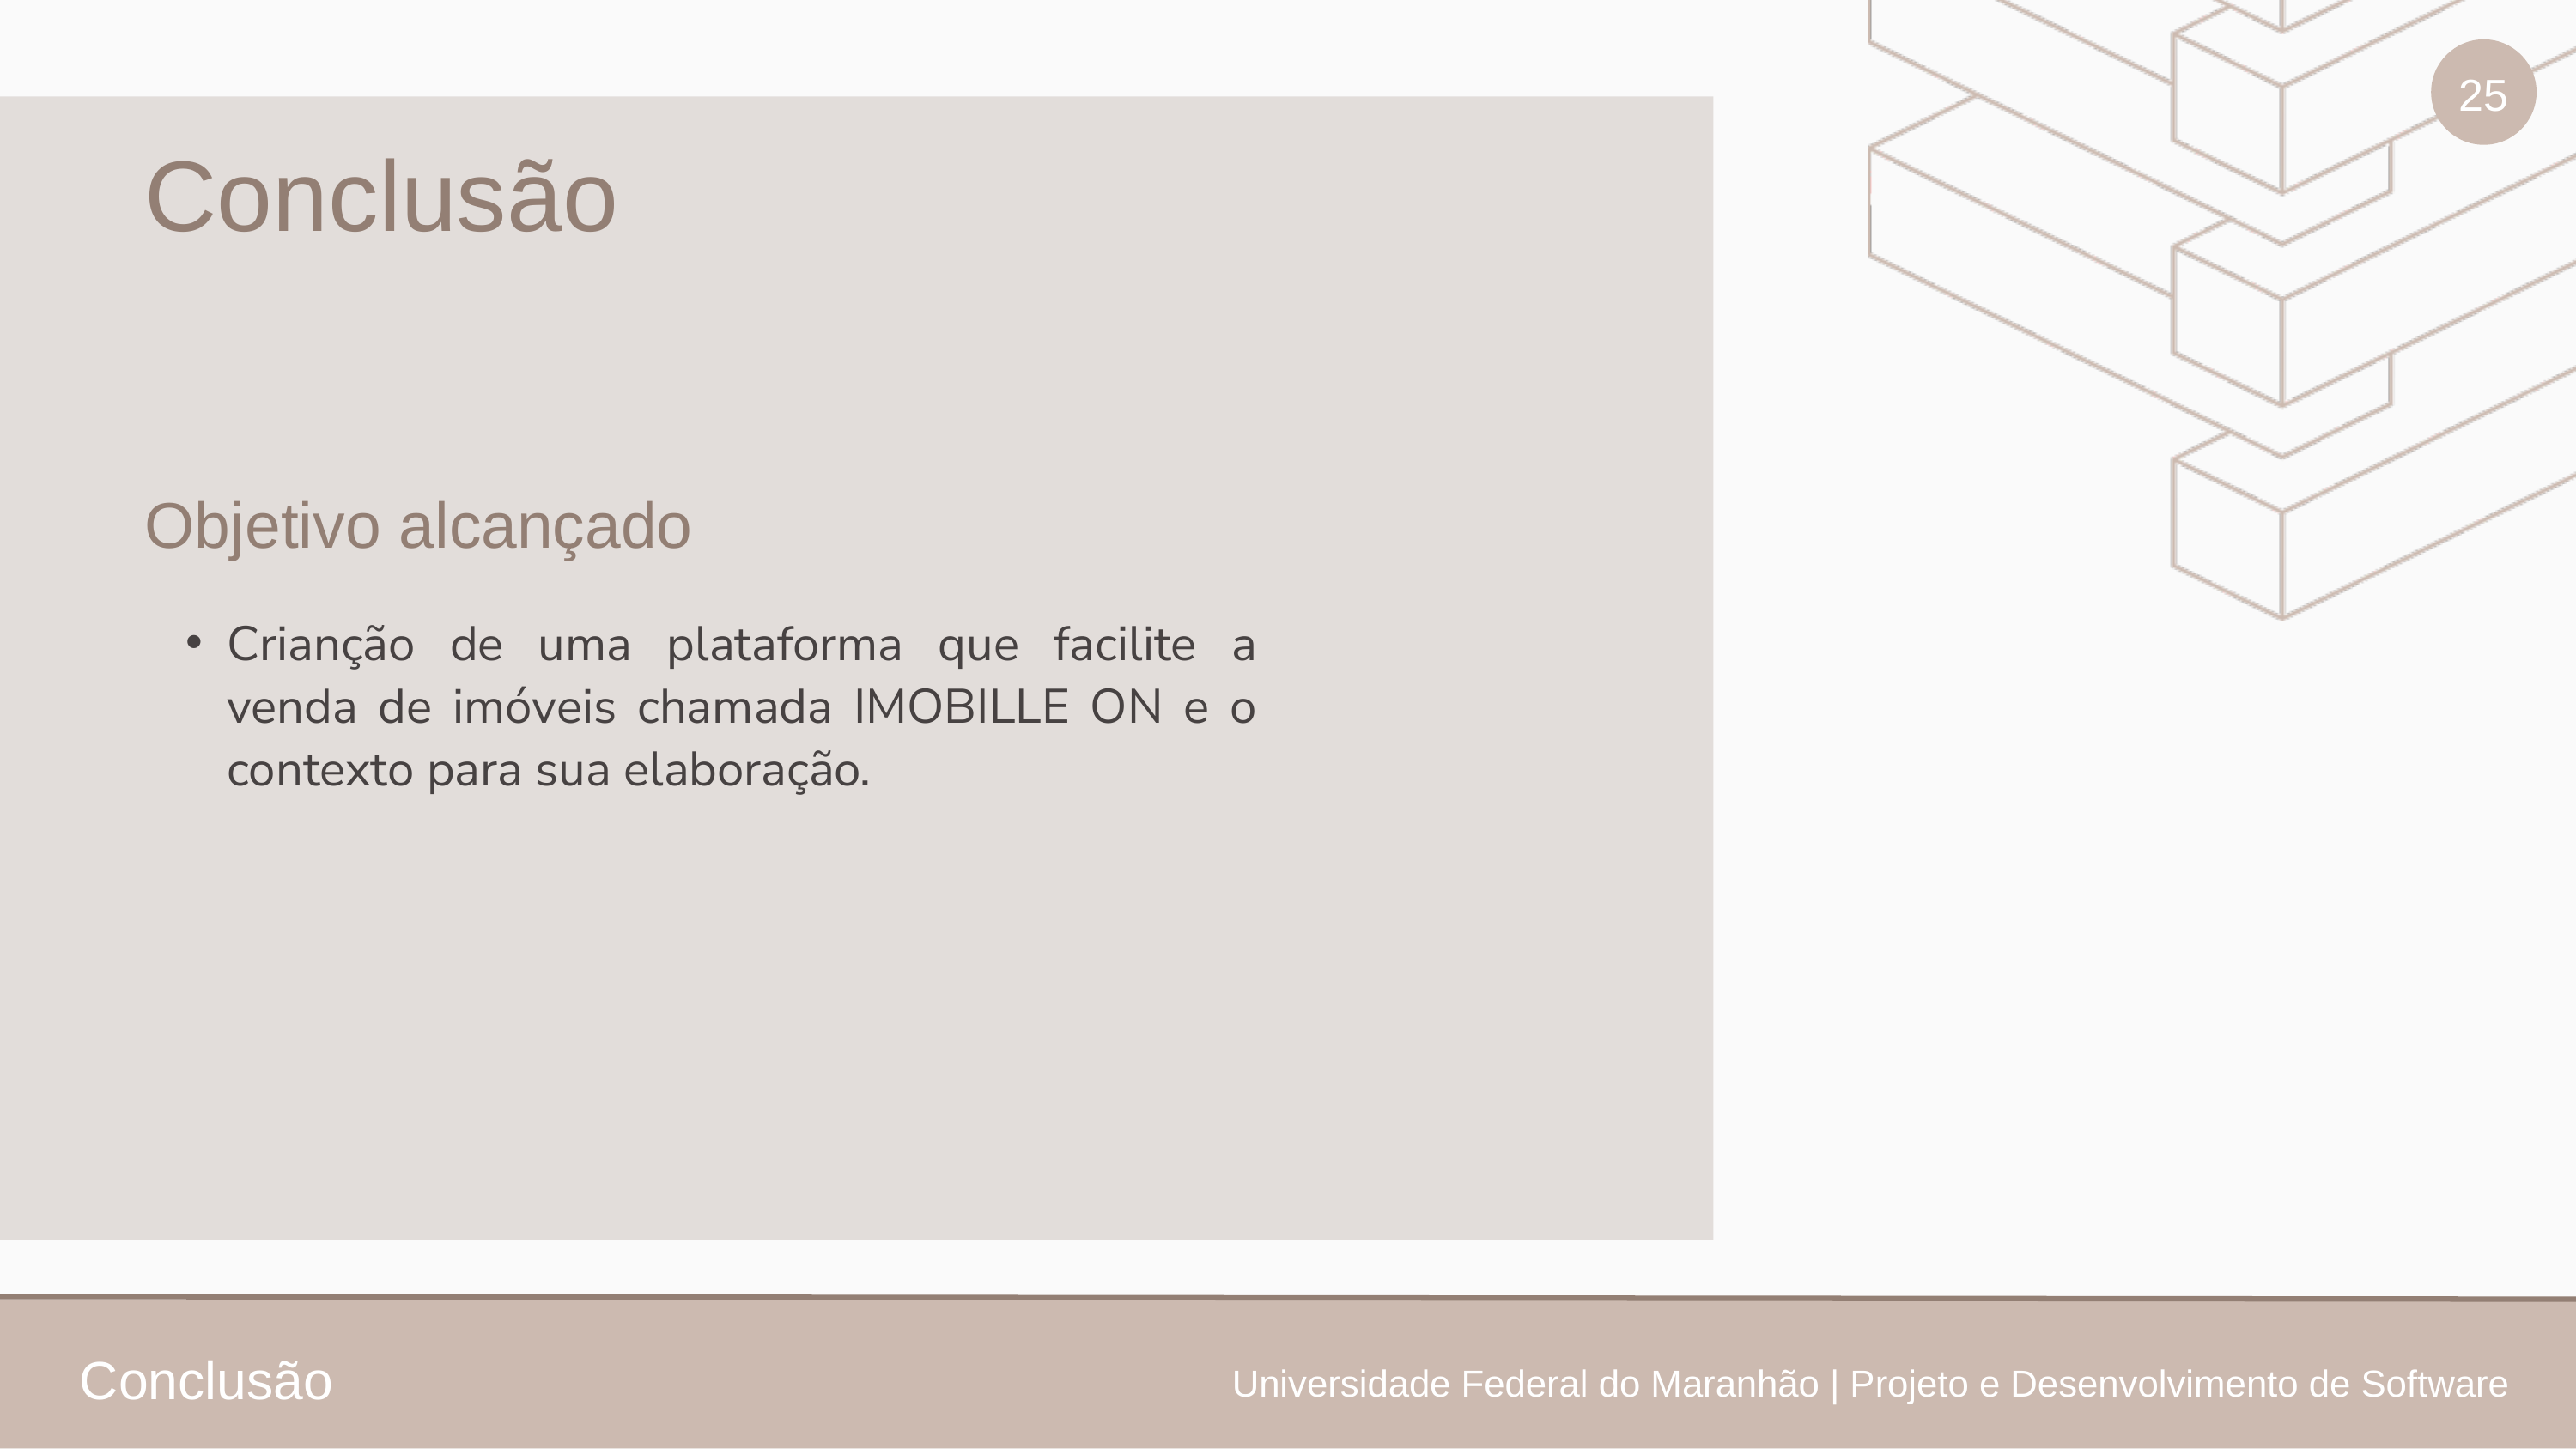

25

Conclusão

Objetivo alcançado
Crianção de uma plataforma que facilite a venda de imóveis chamada IMOBILLE ON e o contexto para sua elaboração.

Conclusão
Universidade Federal do Maranhão | Projeto e Desenvolvimento de Software